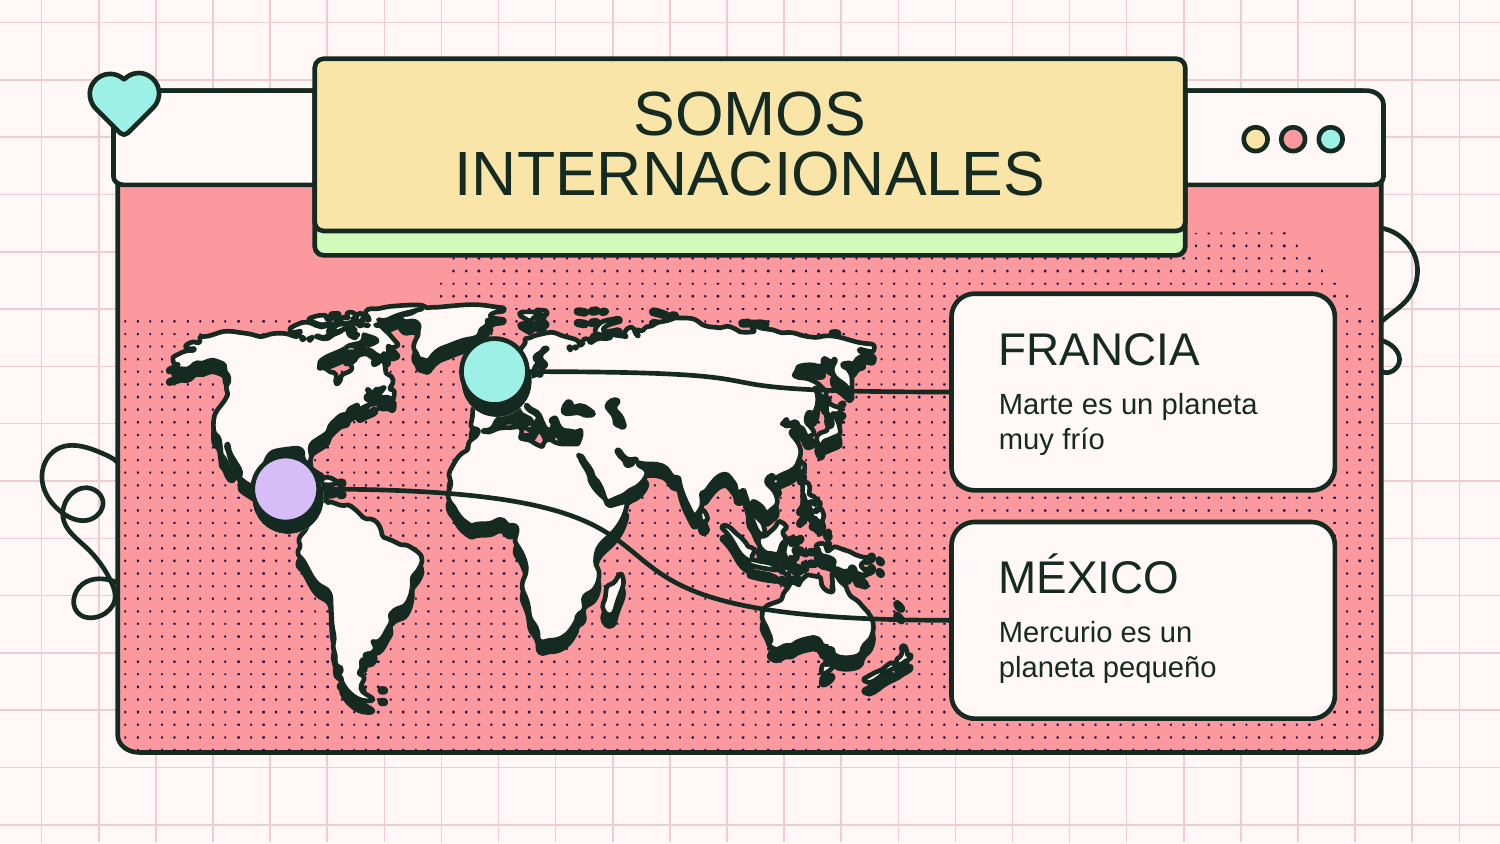

# SOMOS INTERNACIONALES

FRANCIA

Marte es un planeta muy frío

MÉXICO
Mercurio es un planeta pequeño